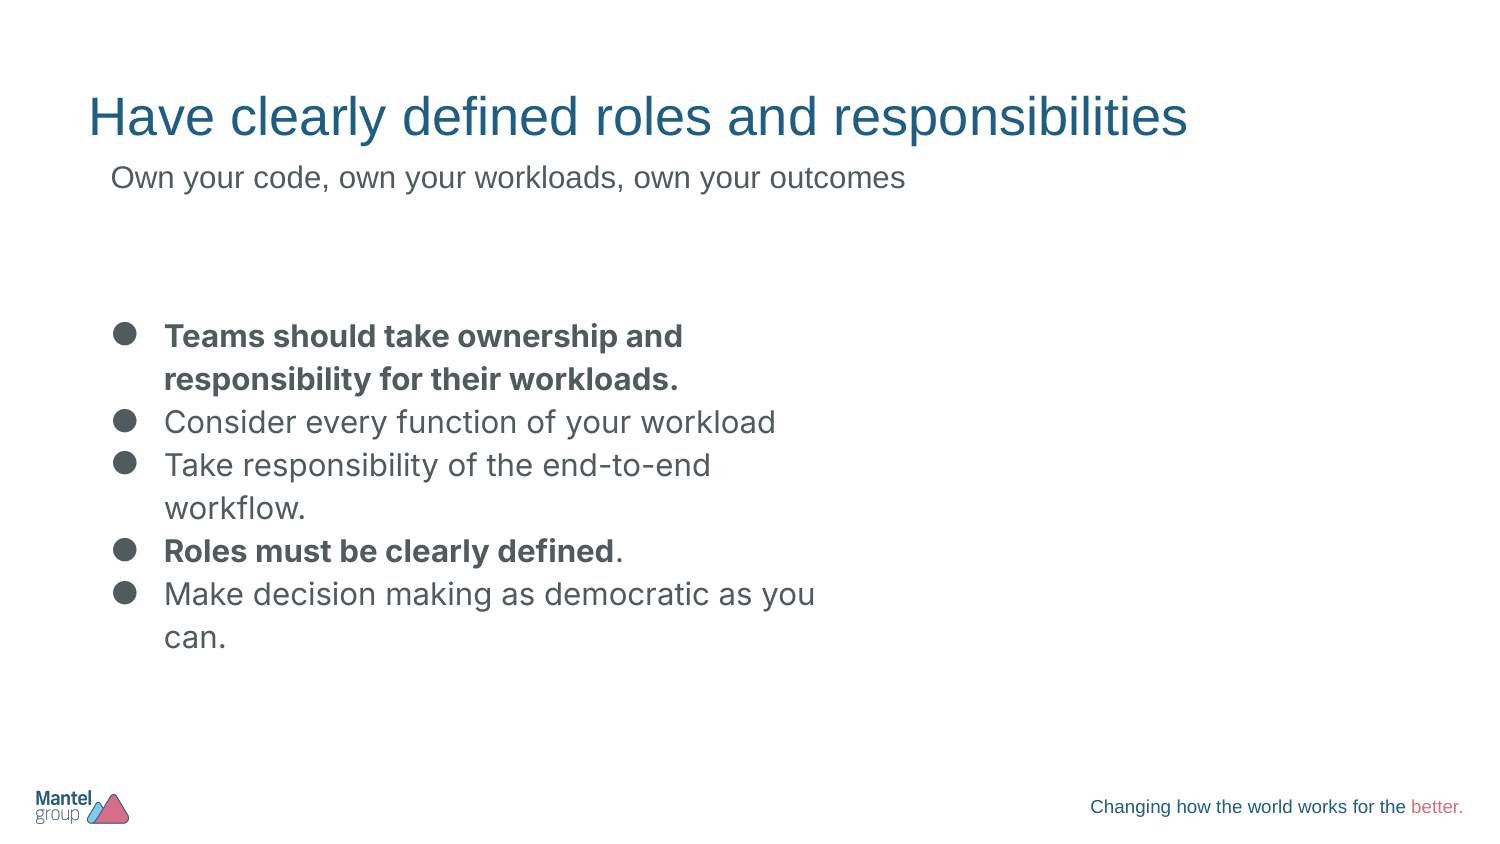

# Have clearly defined roles and responsibilities
Own your code, own your workloads, own your outcomes
Teams should take ownership and responsibility for their workloads.
Consider every function of your workload
Take responsibility of the end-to-end workflow.
Roles must be clearly defined.
Make decision making as democratic as you can.